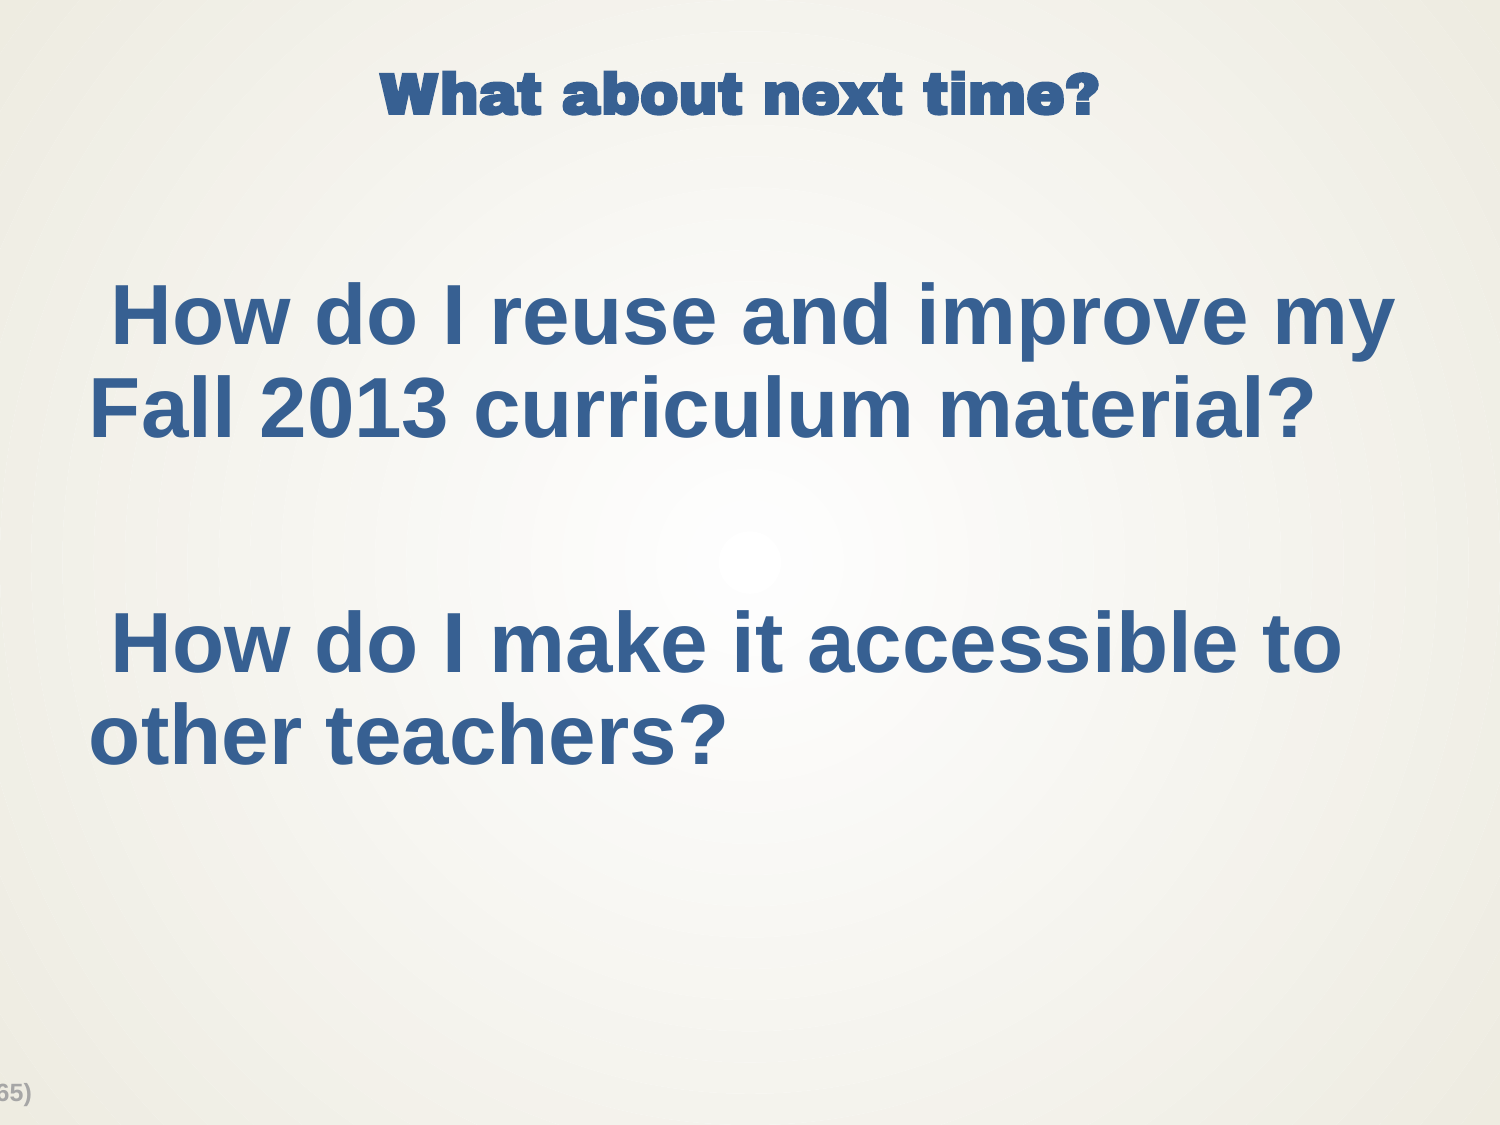

# What about next time?
How do I reuse and improve my Fall 2013 curriculum material?

How do I make it accessible to other teachers?